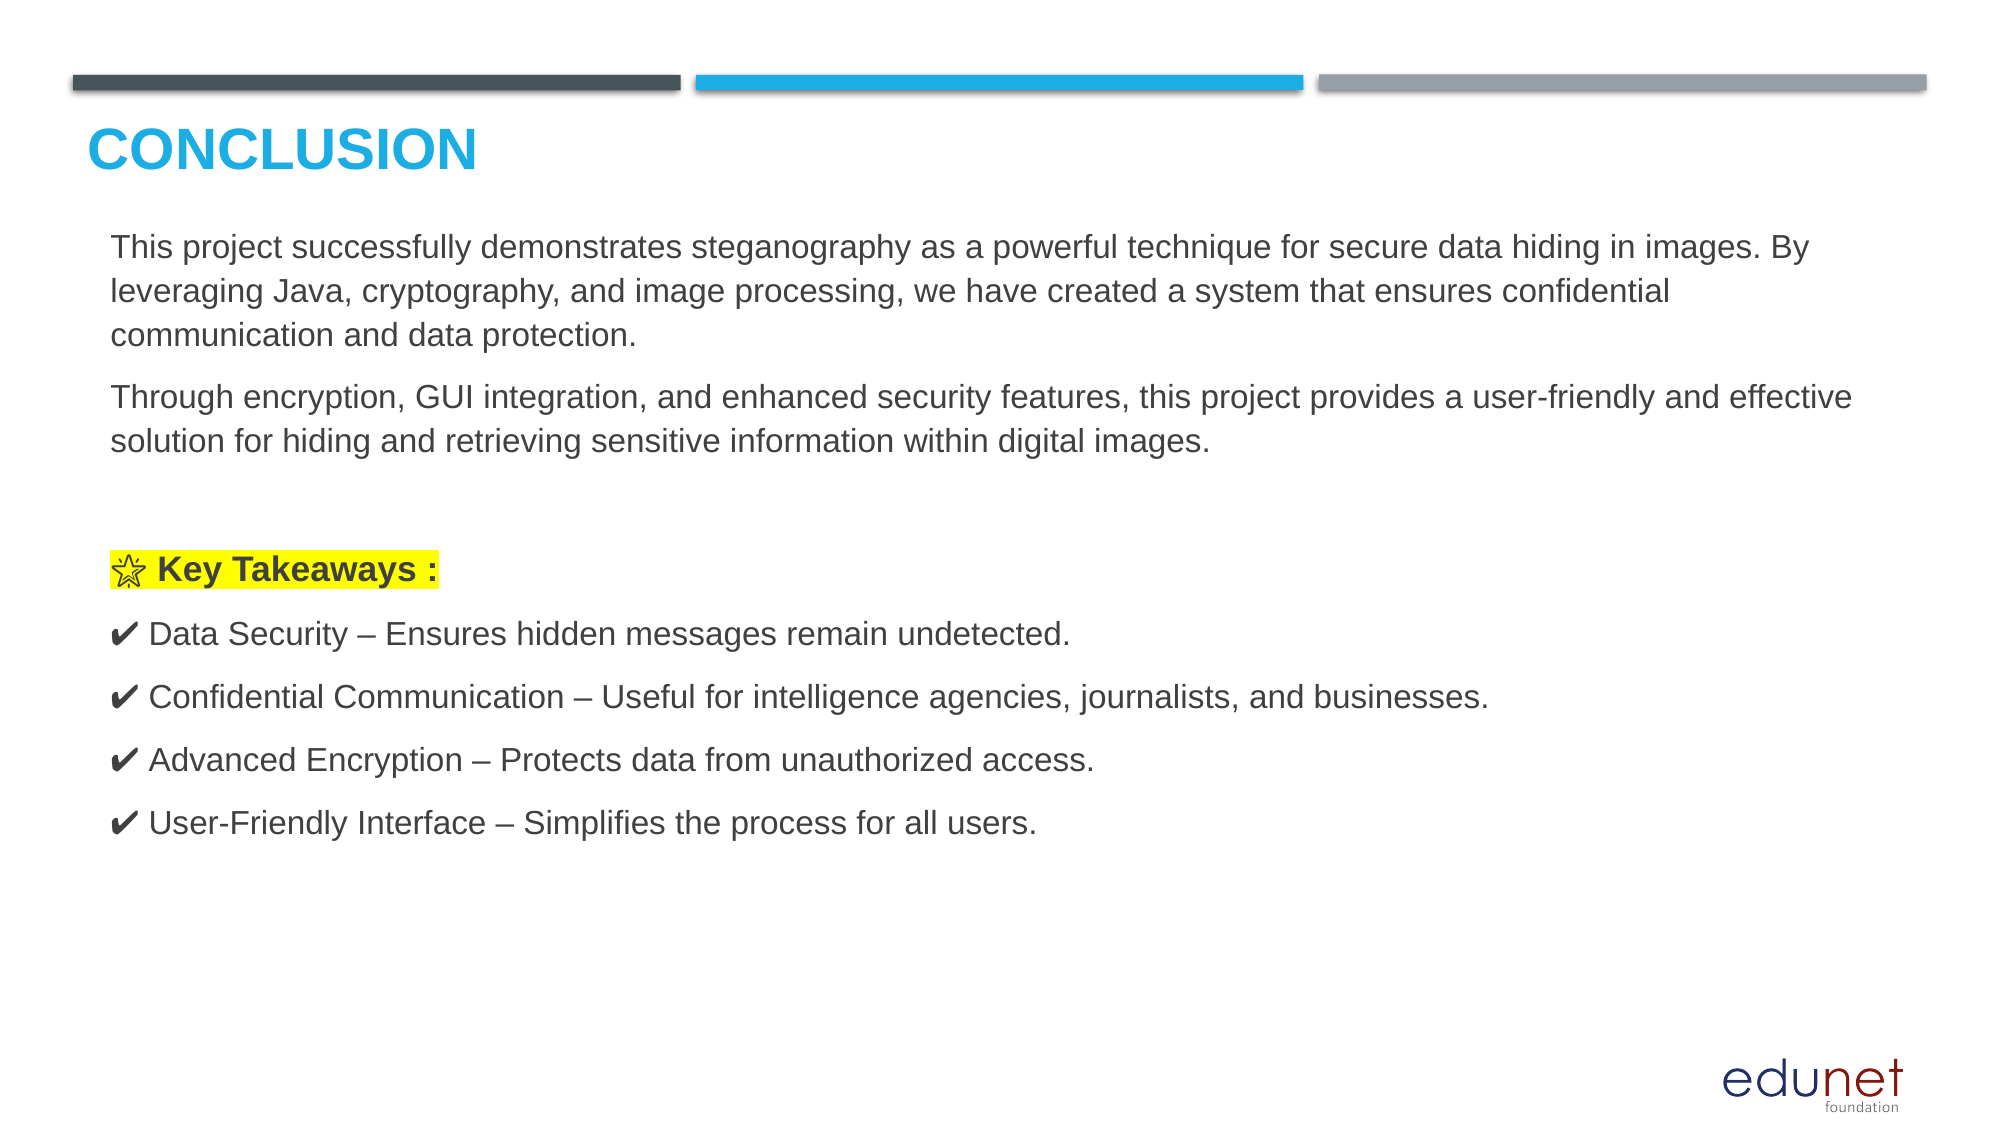

# Conclusion
This project successfully demonstrates steganography as a powerful technique for secure data hiding in images. By leveraging Java, cryptography, and image processing, we have created a system that ensures confidential communication and data protection.
Through encryption, GUI integration, and enhanced security features, this project provides a user-friendly and effective solution for hiding and retrieving sensitive information within digital images.

🌟 Key Takeaways :
✔ Data Security – Ensures hidden messages remain undetected.
✔ Confidential Communication – Useful for intelligence agencies, journalists, and businesses.
✔ Advanced Encryption – Protects data from unauthorized access.
✔ User-Friendly Interface – Simplifies the process for all users.